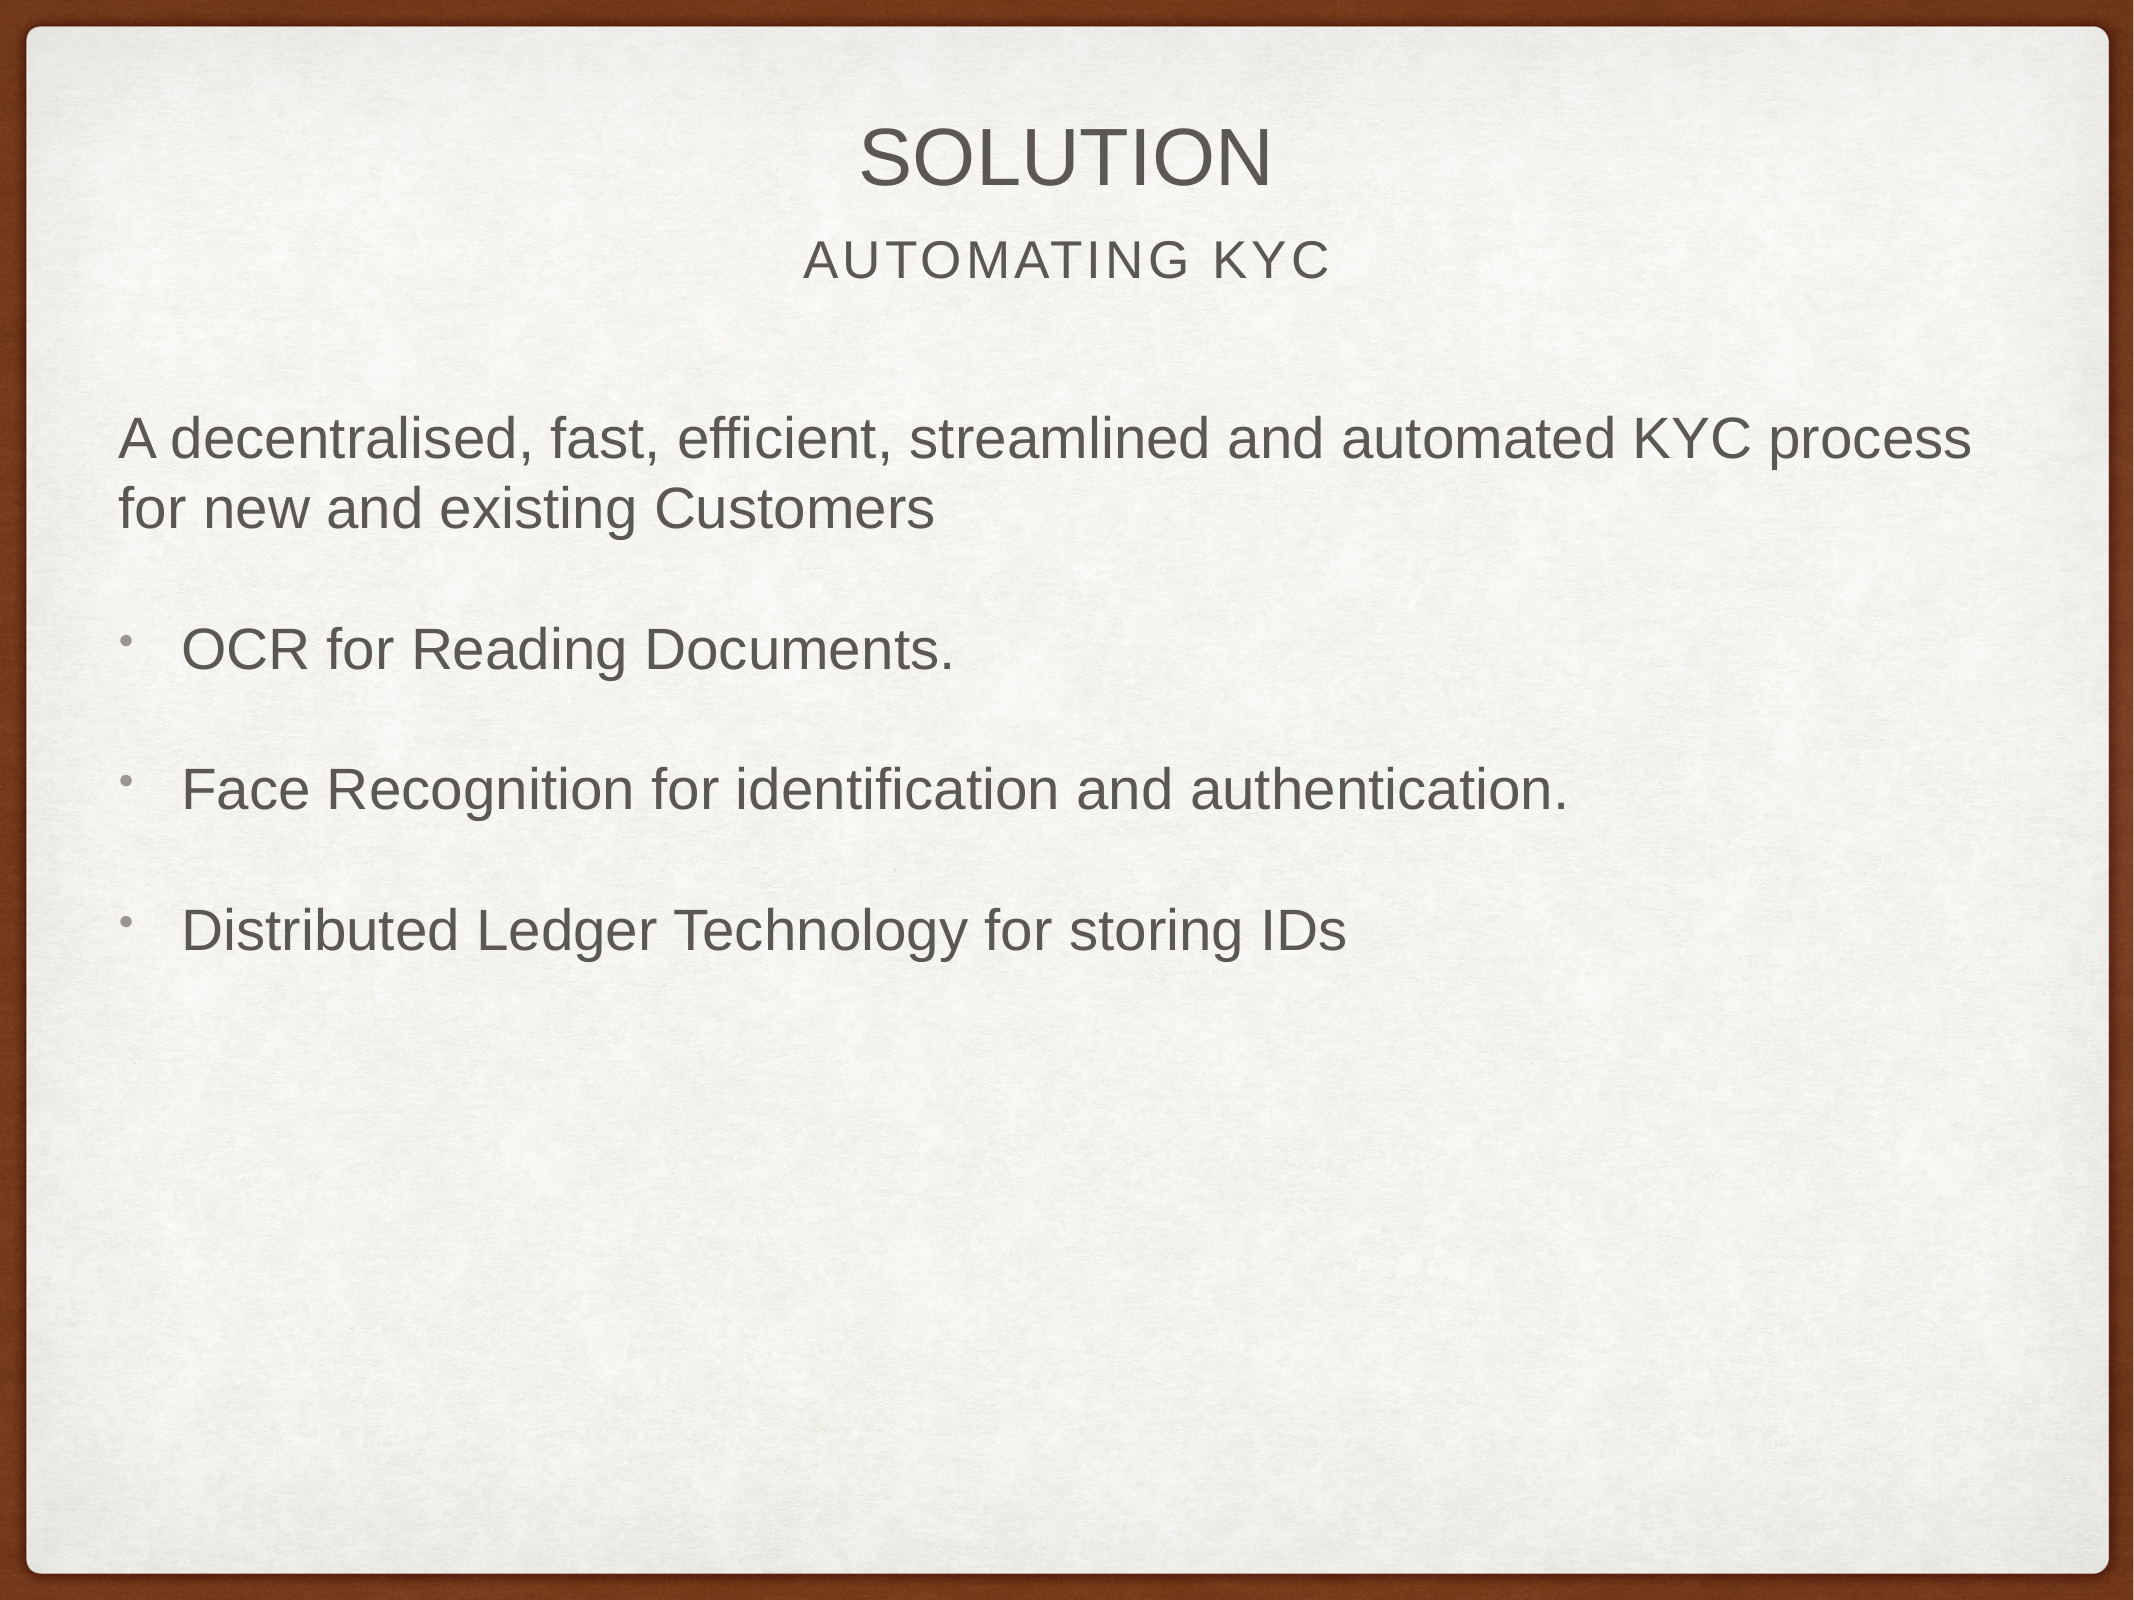

# Solution
Automating KYC
A decentralised, fast, efficient, streamlined and automated KYC process for new and existing Customers
OCR for Reading Documents.
Face Recognition for identification and authentication.
Distributed Ledger Technology for storing IDs